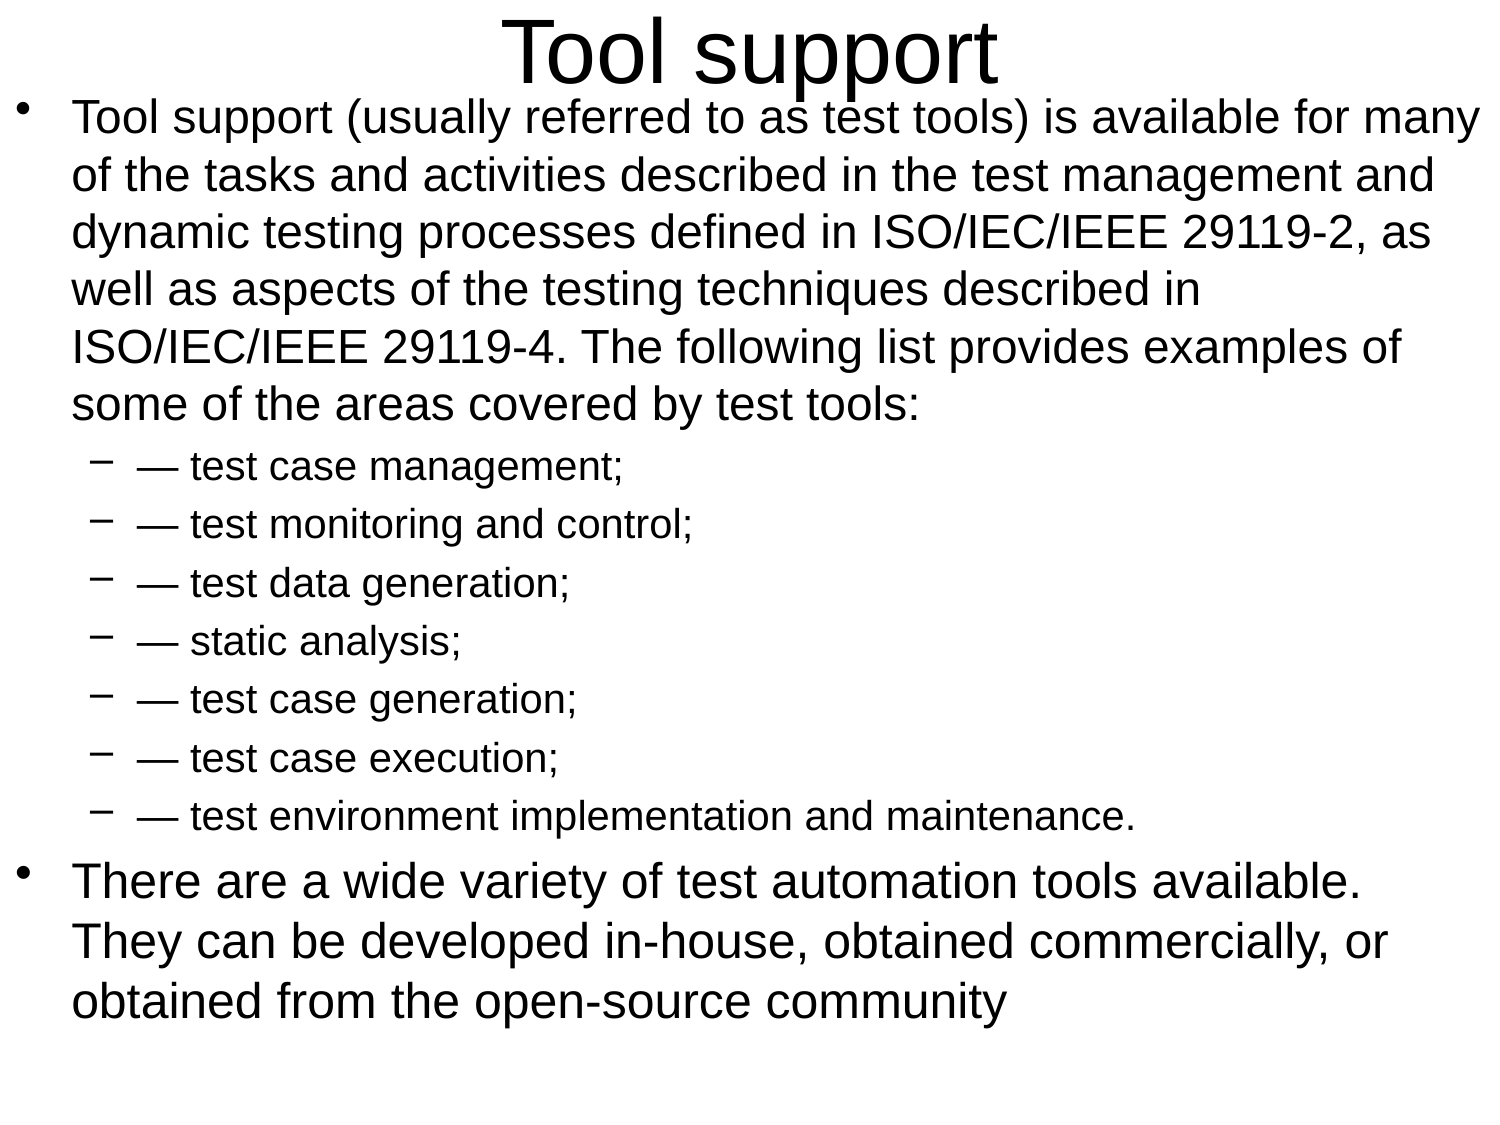

# Tool support
Tool support (usually referred to as test tools) is available for many of the tasks and activities described in the test management and dynamic testing processes defined in ISO/IEC/IEEE 29119-2, as well as aspects of the testing techniques described in ISO/IEC/IEEE 29119-4. The following list provides examples of some of the areas covered by test tools:
— test case management;
— test monitoring and control;
— test data generation;
— static analysis;
— test case generation;
— test case execution;
— test environment implementation and maintenance.
There are a wide variety of test automation tools available. They can be developed in-house, obtained commercially, or obtained from the open-source community